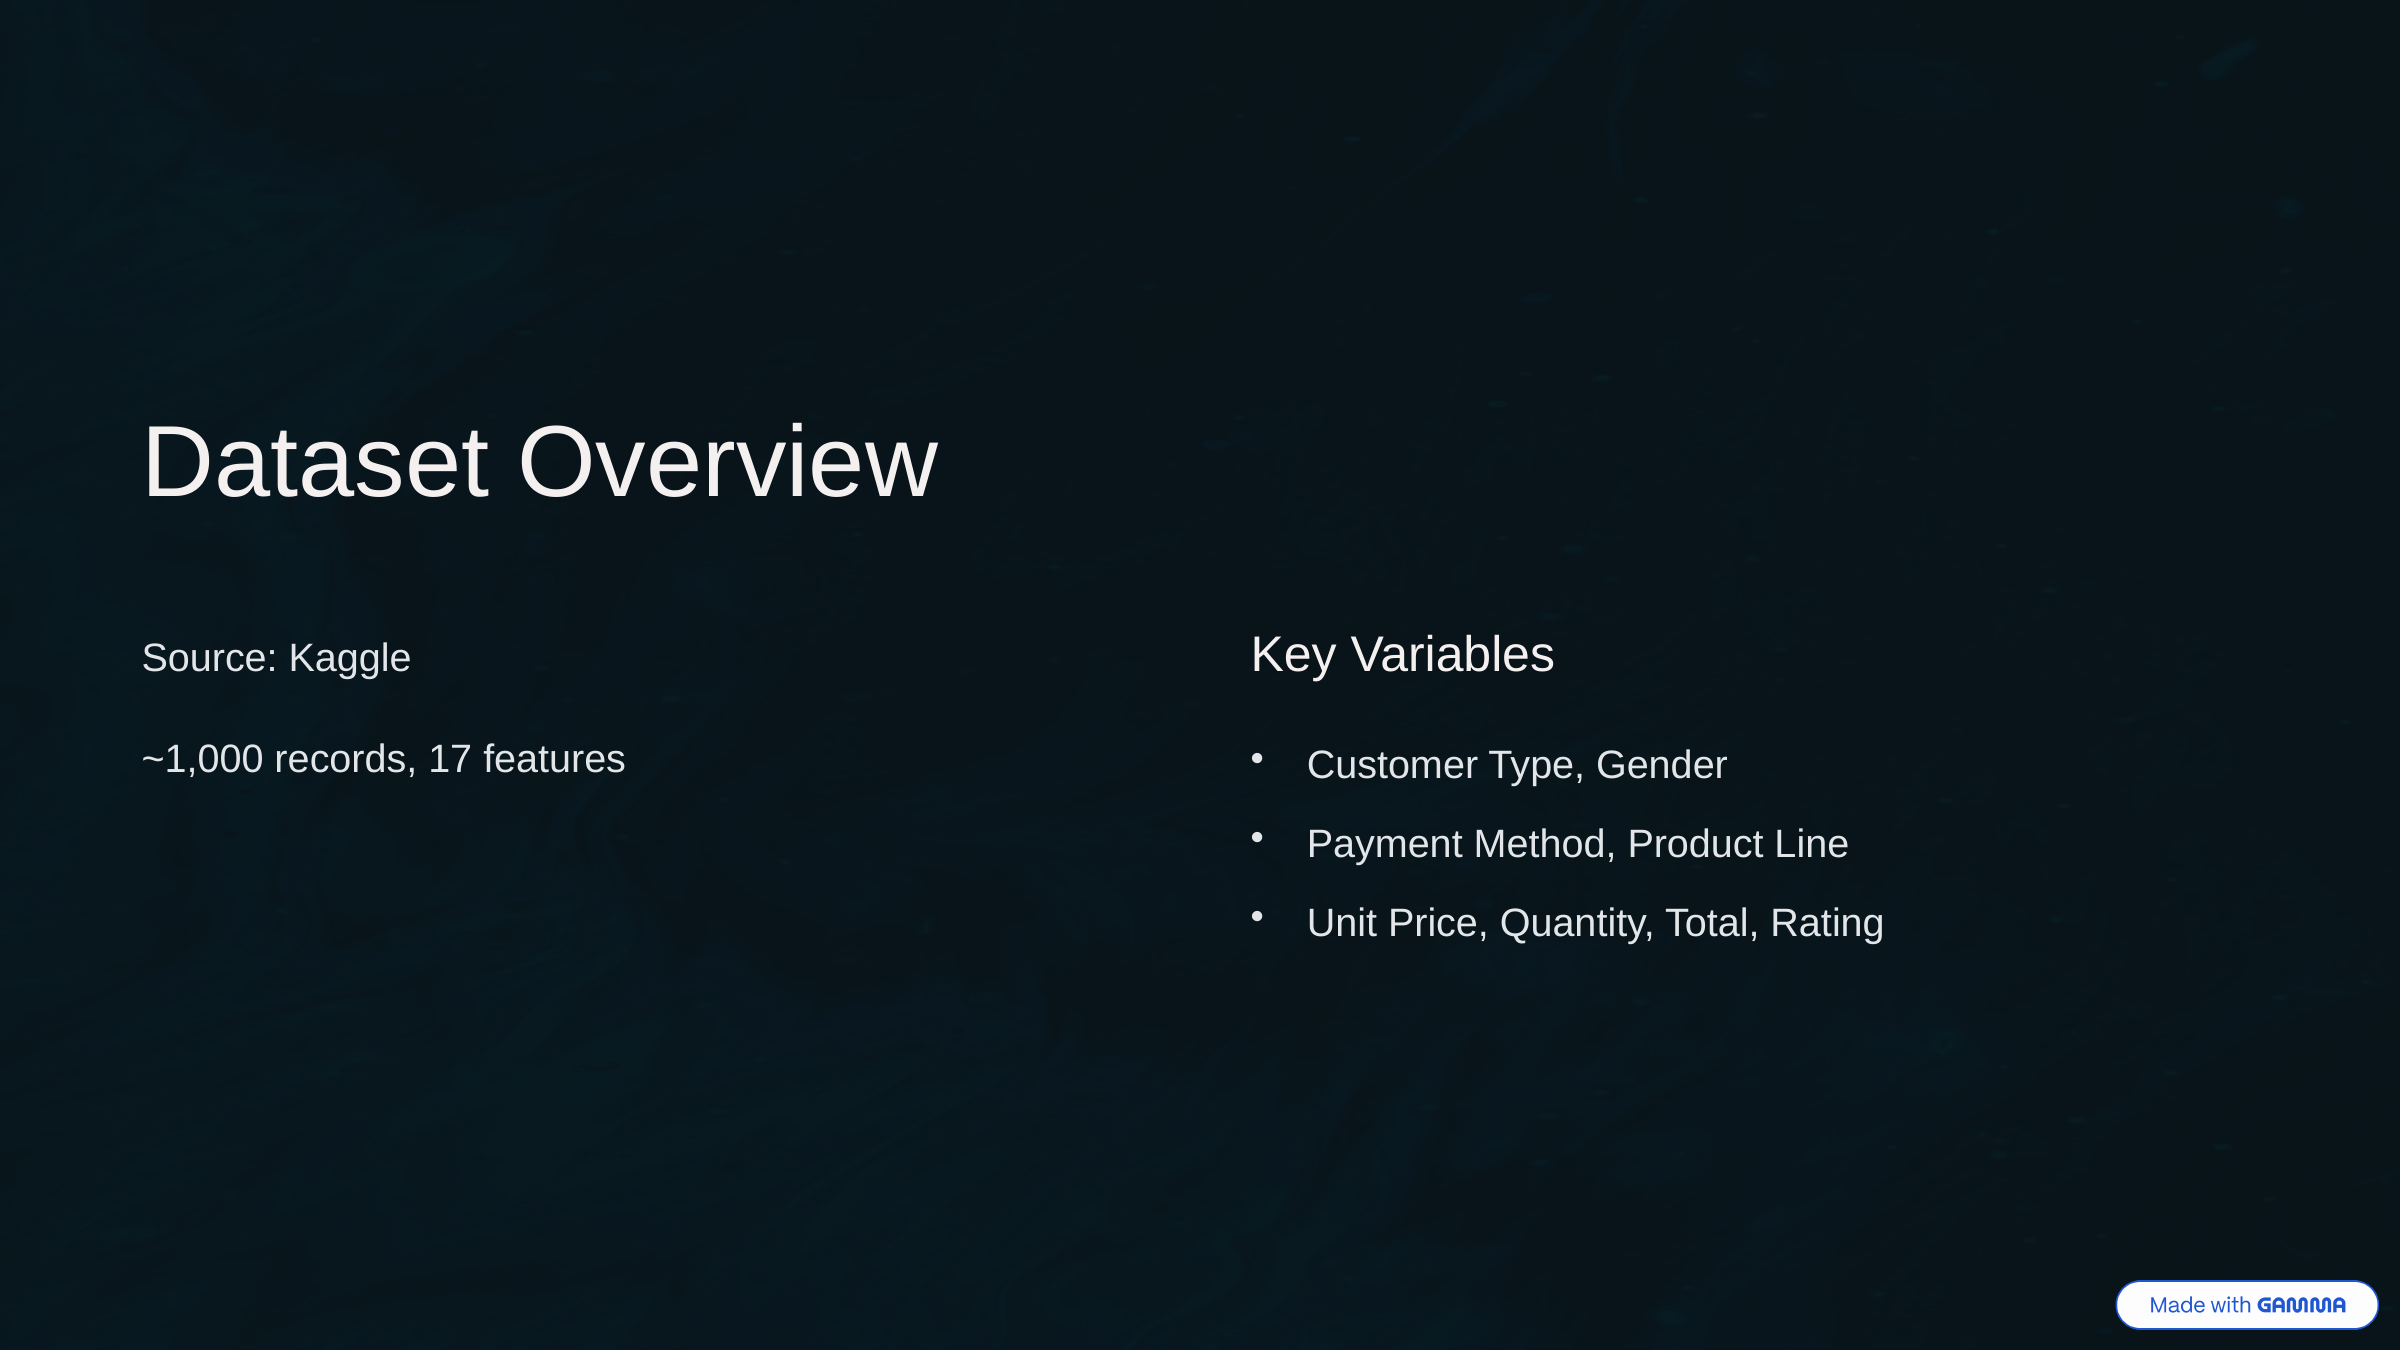

Dataset Overview
Source: Kaggle
Key Variables
~1,000 records, 17 features
Customer Type, Gender
Payment Method, Product Line
Unit Price, Quantity, Total, Rating